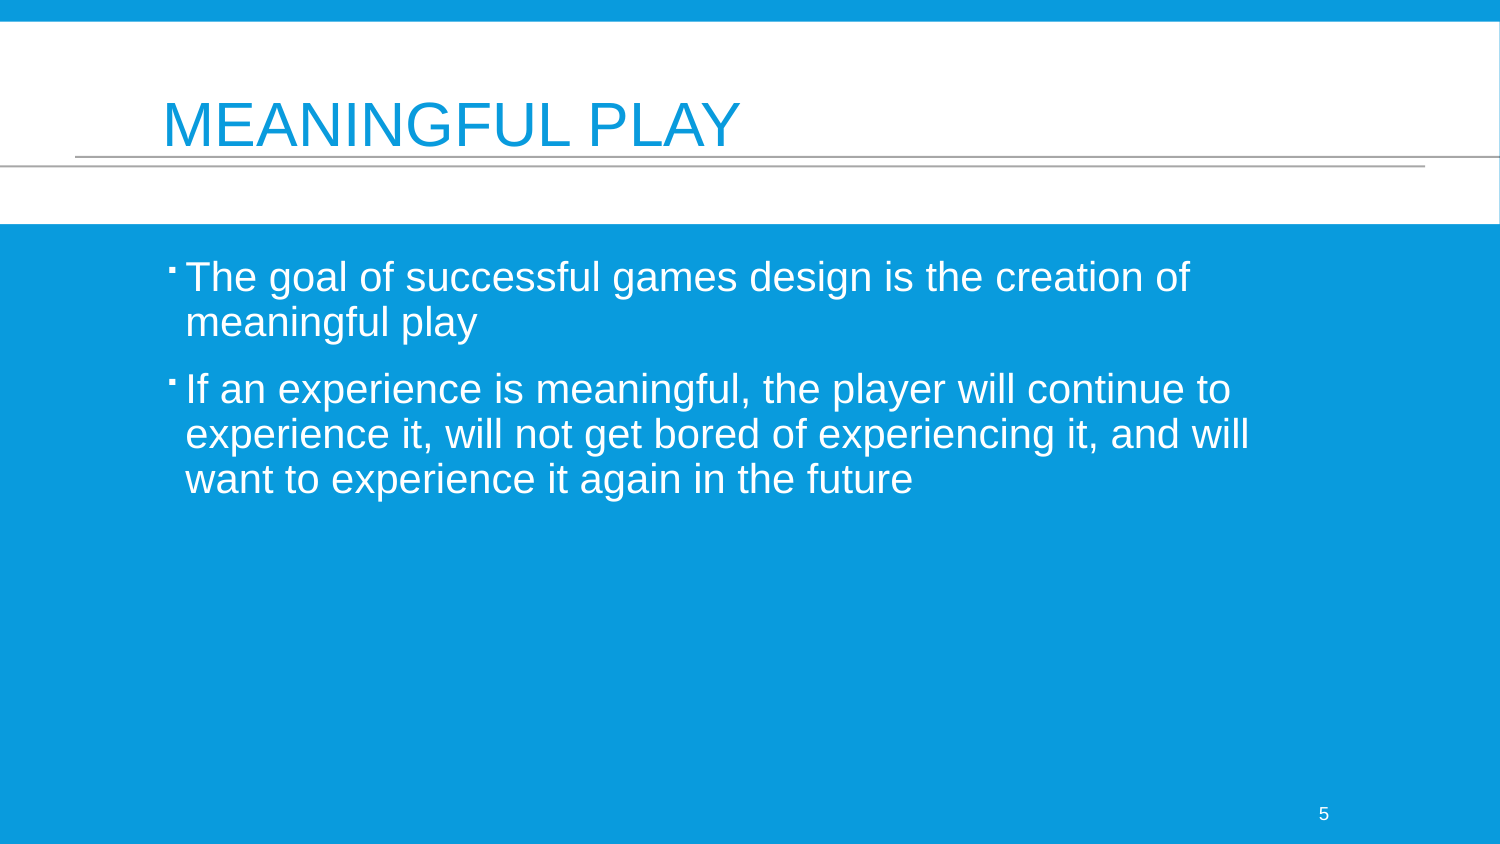

# Meaningful play
The goal of successful games design is the creation of meaningful play
If an experience is meaningful, the player will continue to experience it, will not get bored of experiencing it, and will want to experience it again in the future
5